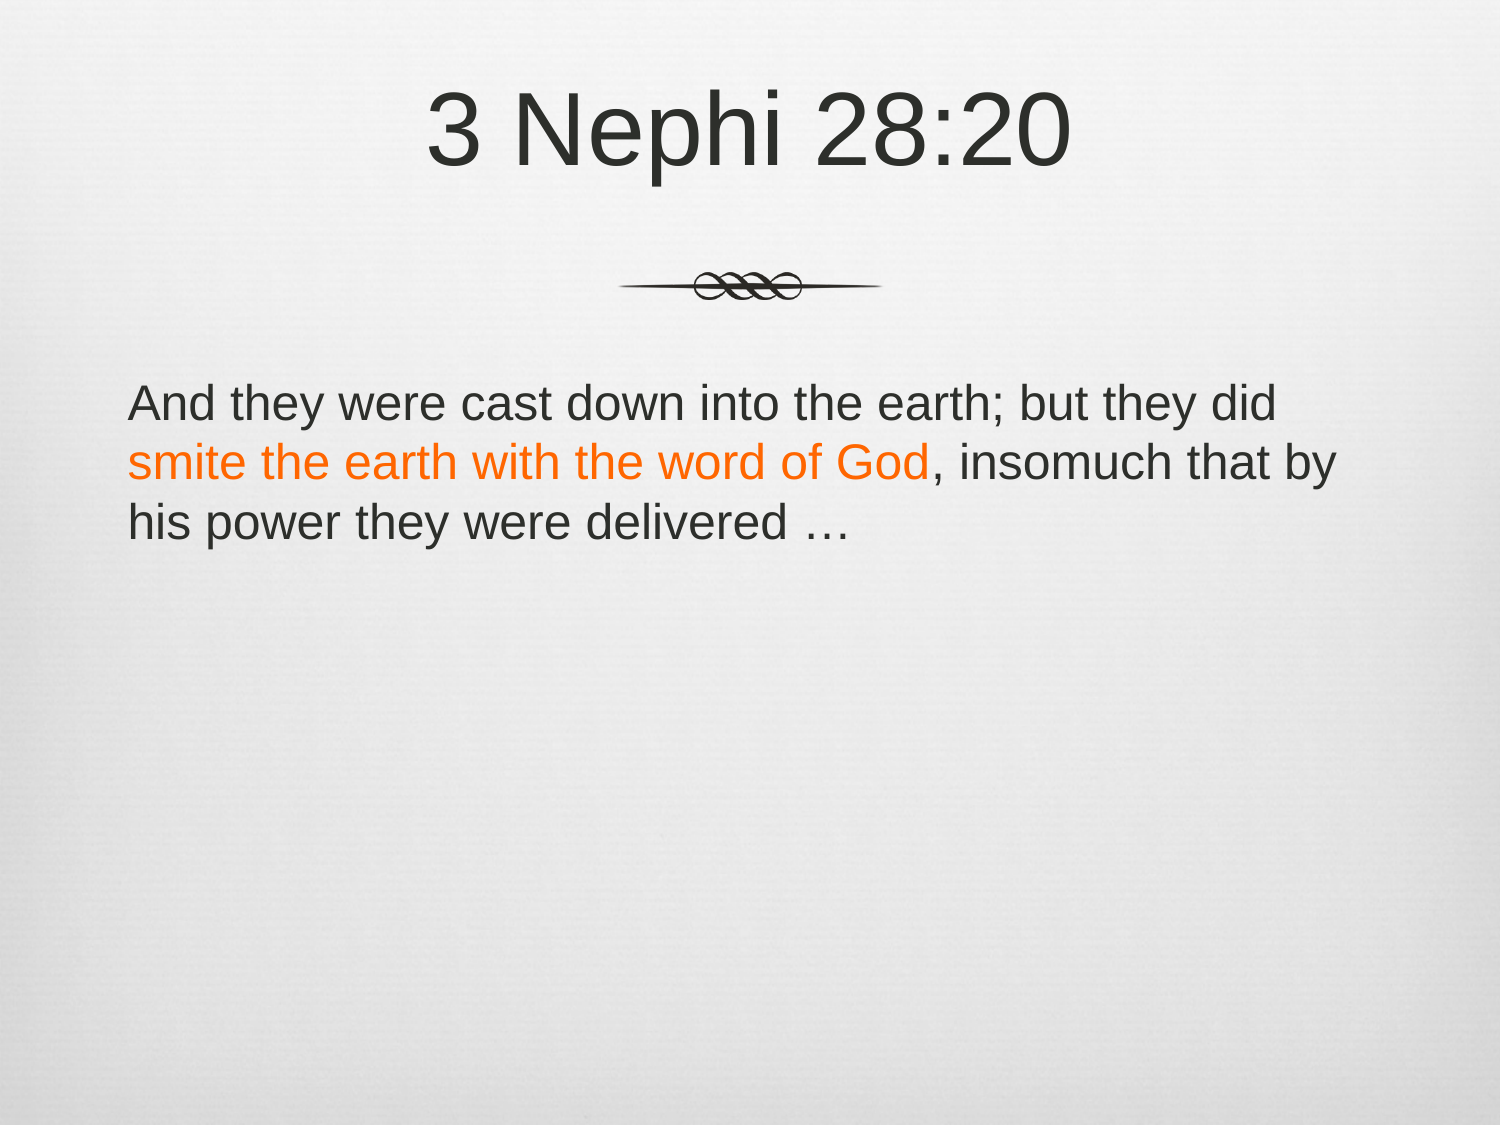

# 3 Nephi 28:20
And they were cast down into the earth; but they did smite the earth with the word of God, insomuch that by his power they were delivered …